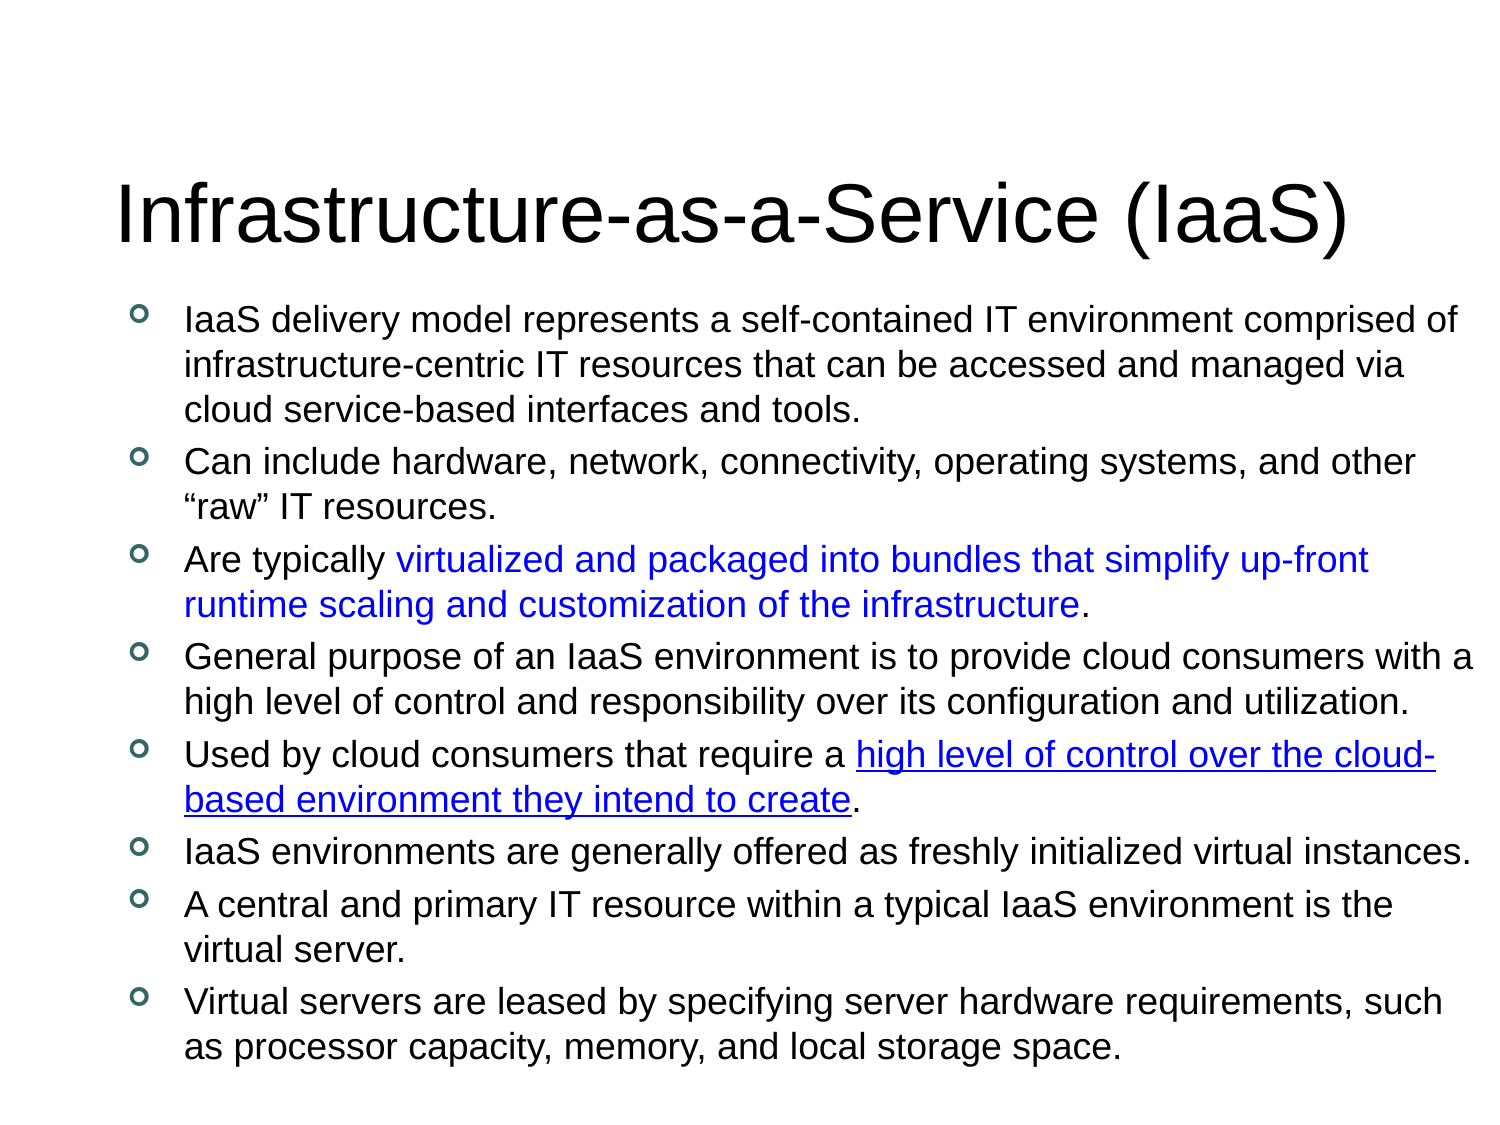

# Infrastructure-as-a-Service (IaaS)
IaaS delivery model represents a self-contained IT environment comprised of infrastructure-centric IT resources that can be accessed and managed via cloud service-based interfaces and tools.
Can include hardware, network, connectivity, operating systems, and other “raw” IT resources.
Are typically virtualized and packaged into bundles that simplify up-front runtime scaling and customization of the infrastructure.
General purpose of an IaaS environment is to provide cloud consumers with a high level of control and responsibility over its configuration and utilization.
Used by cloud consumers that require a high level of control over the cloud-based environment they intend to create.
IaaS environments are generally offered as freshly initialized virtual instances.
A central and primary IT resource within a typical IaaS environment is the virtual server.
Virtual servers are leased by specifying server hardware requirements, such as processor capacity, memory, and local storage space.